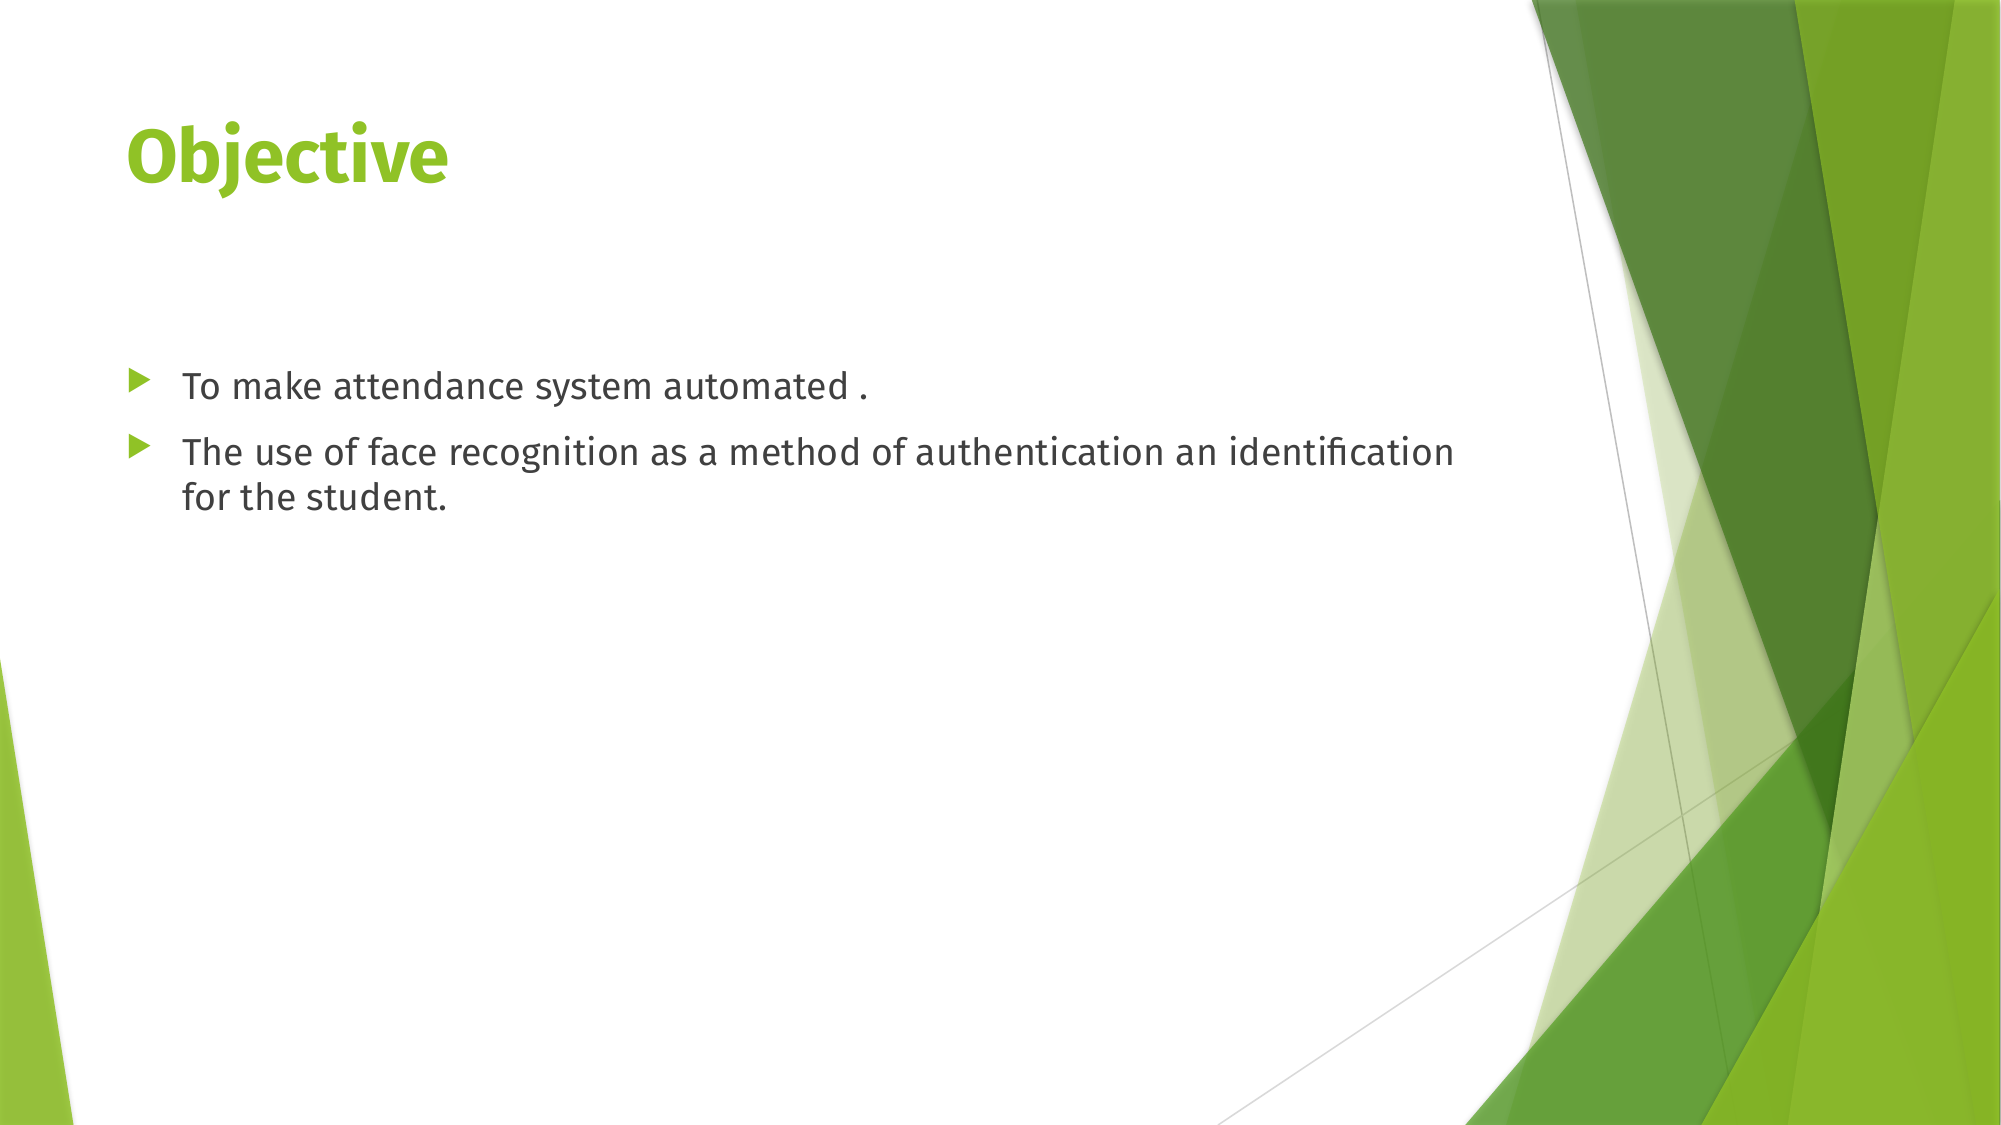

# Objective
To make attendance system automated .
The use of face recognition as a method of authentication an identification for the student.